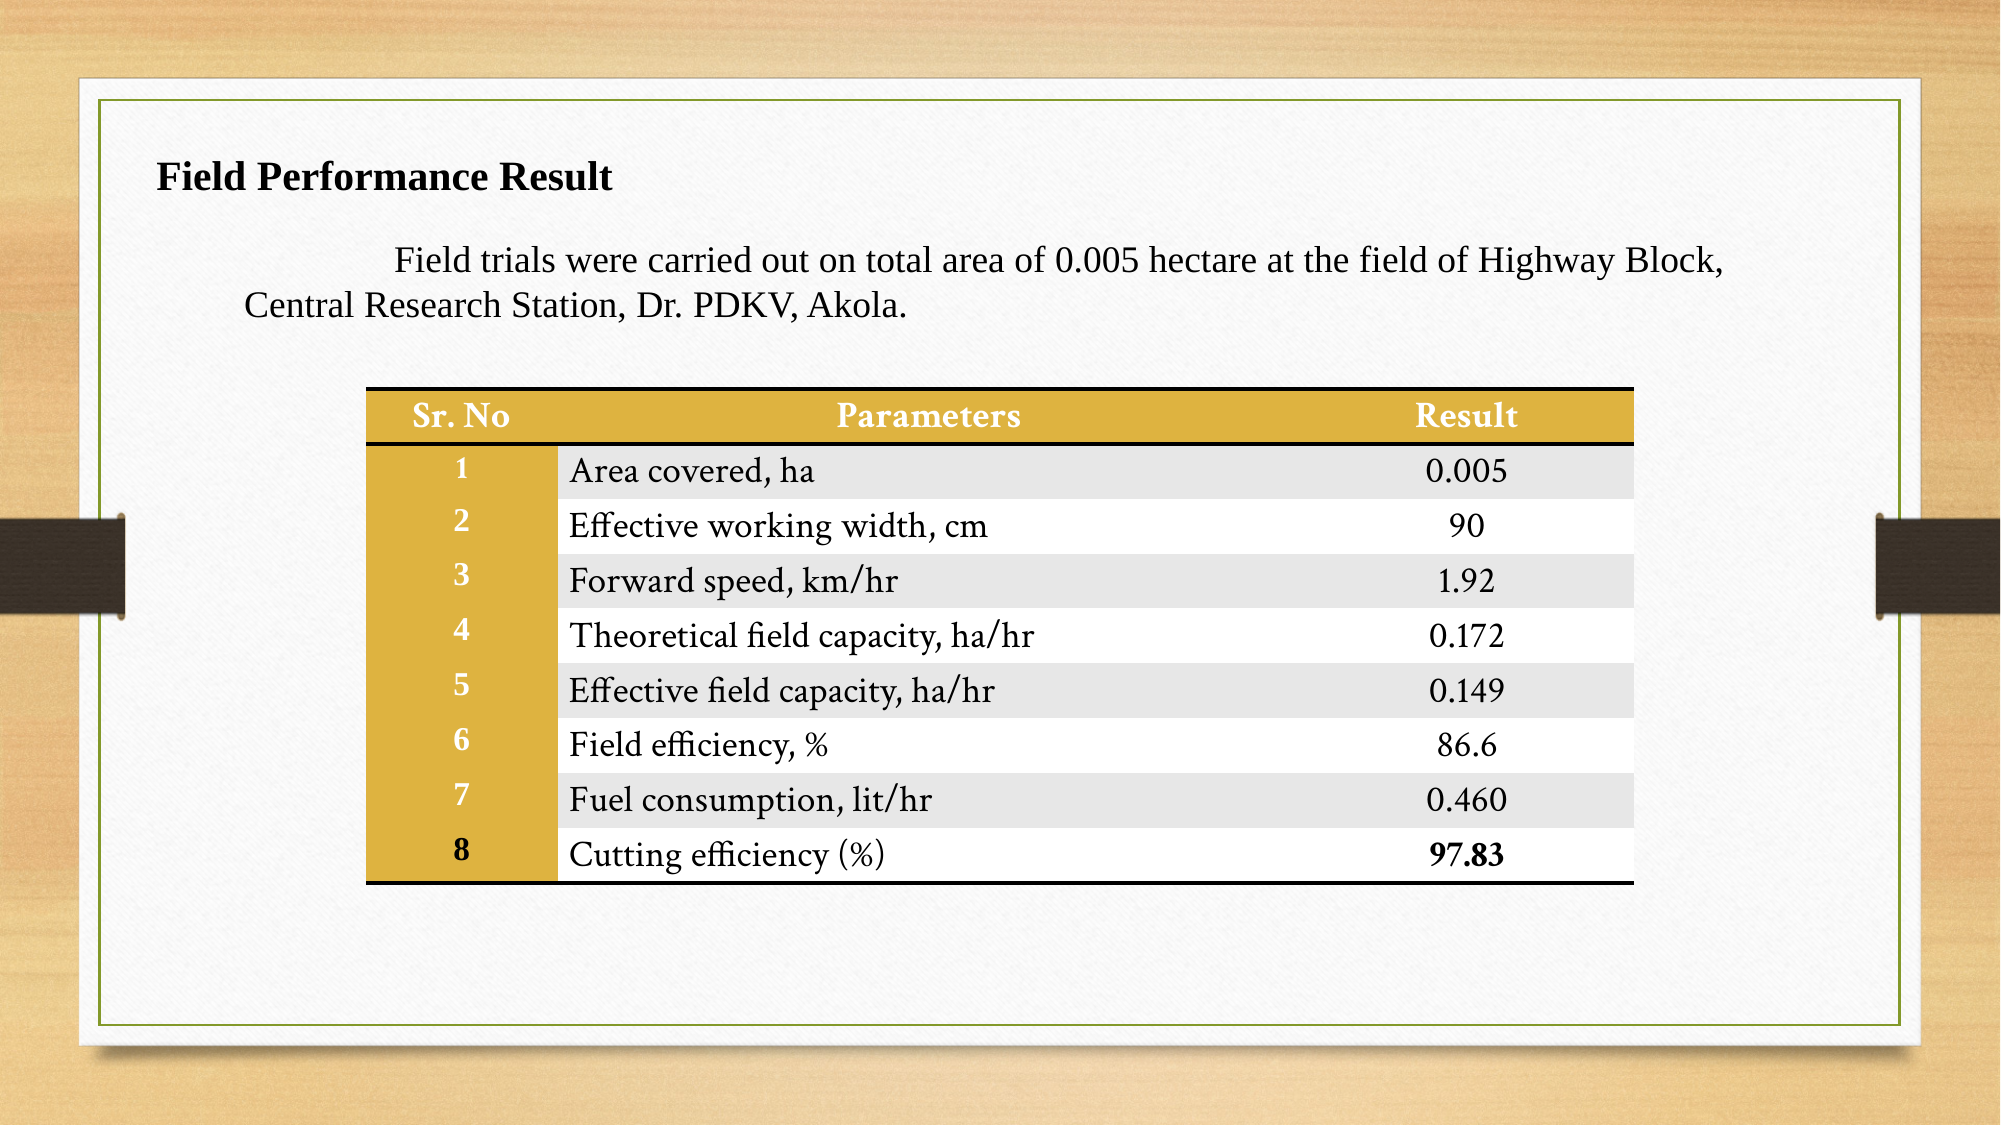

Field Performance Result

	Field trials were carried out on total area of 0.005 hectare at the field of Highway Block, Central Research Station, Dr. PDKV, Akola.
| Sr. No | Parameters | Result |
| --- | --- | --- |
| 1 | Area covered, ha | 0.005 |
| 2 | Effective working width, cm | 90 |
| 3 | Forward speed, km/hr | 1.92 |
| 4 | Theoretical field capacity, ha/hr | 0.172 |
| 5 | Effective field capacity, ha/hr | 0.149 |
| 6 | Field efficiency, % | 86.6 |
| 7 | Fuel consumption, lit/hr | 0.460 |
| 8 | Cutting efficiency (%) | 97.83 |